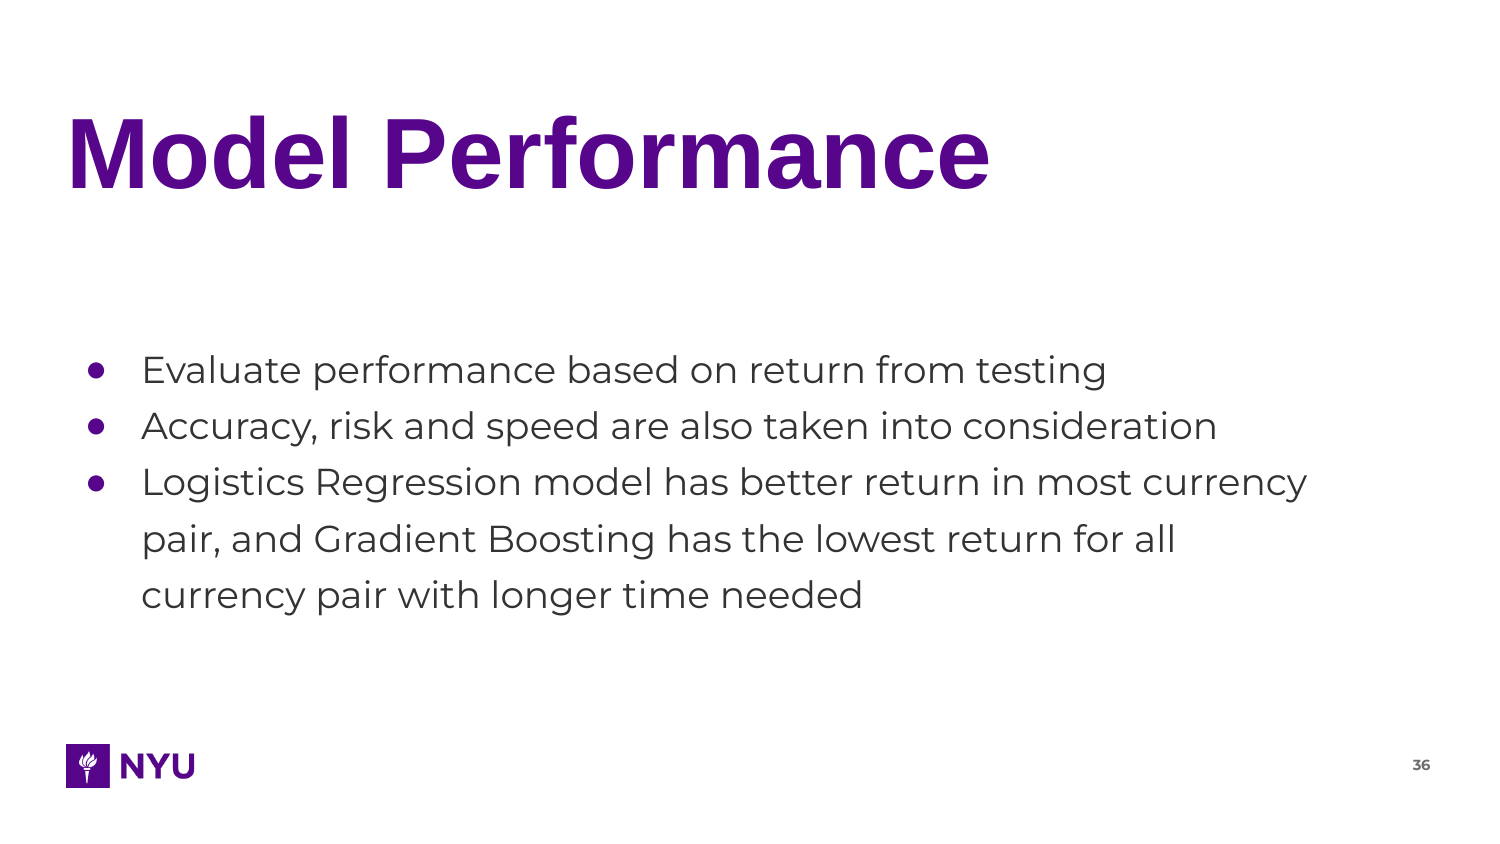

# Model Performance

Evaluate performance based on return from testing
Accuracy, risk and speed are also taken into consideration
Logistics Regression model has better return in most currency pair, and Gradient Boosting has the lowest return for all currency pair with longer time needed